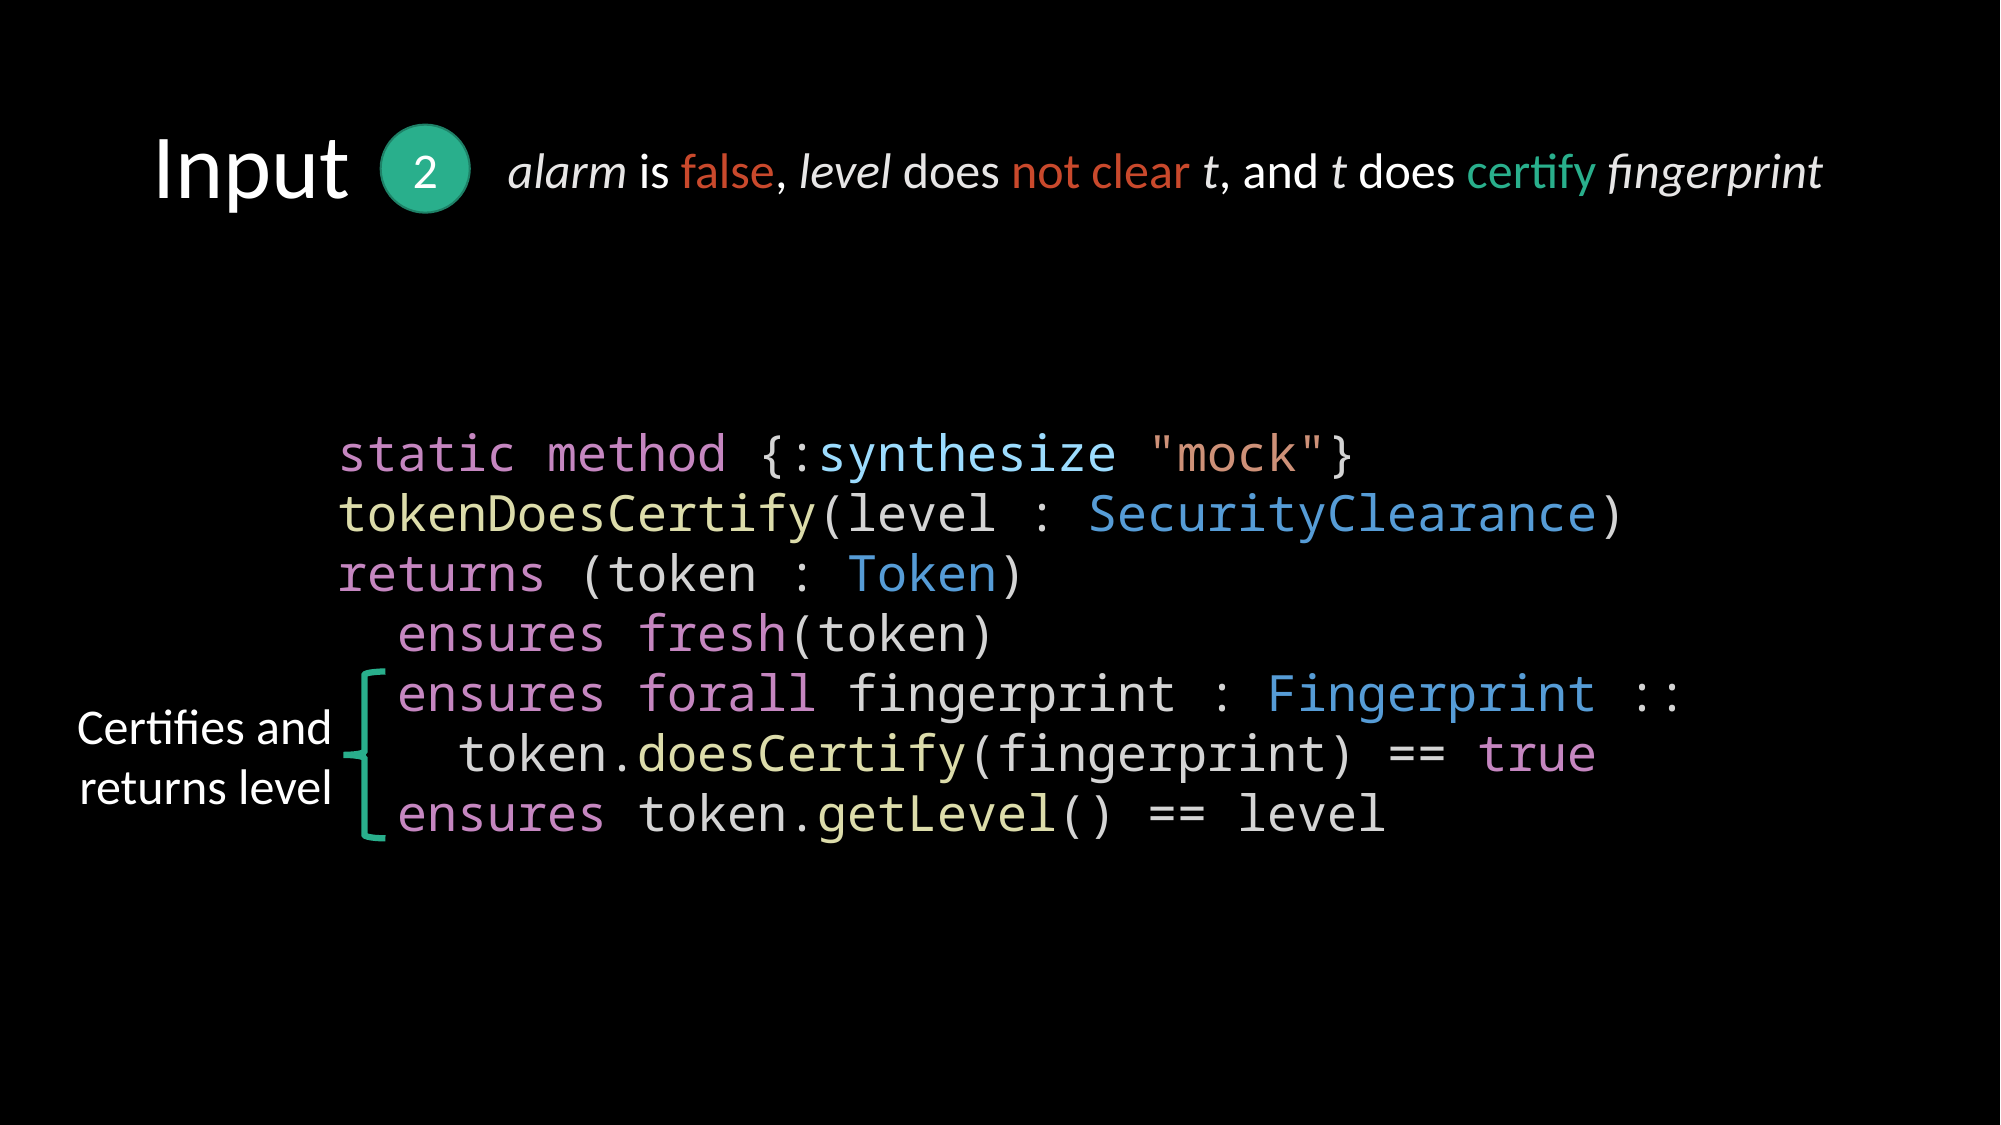

# Input
2
alarm is false, level does not clear t, and t does certify fingerprint
static method {:synthesize "mock"}
tokenDoesCertify(level : SecurityClearance)
returns (token : Token)
  ensures fresh(token)
  ensures forall fingerprint : Fingerprint ::
    token.doesCertify(fingerprint) == true
  ensures token.getLevel() == level

Certifies and returns level